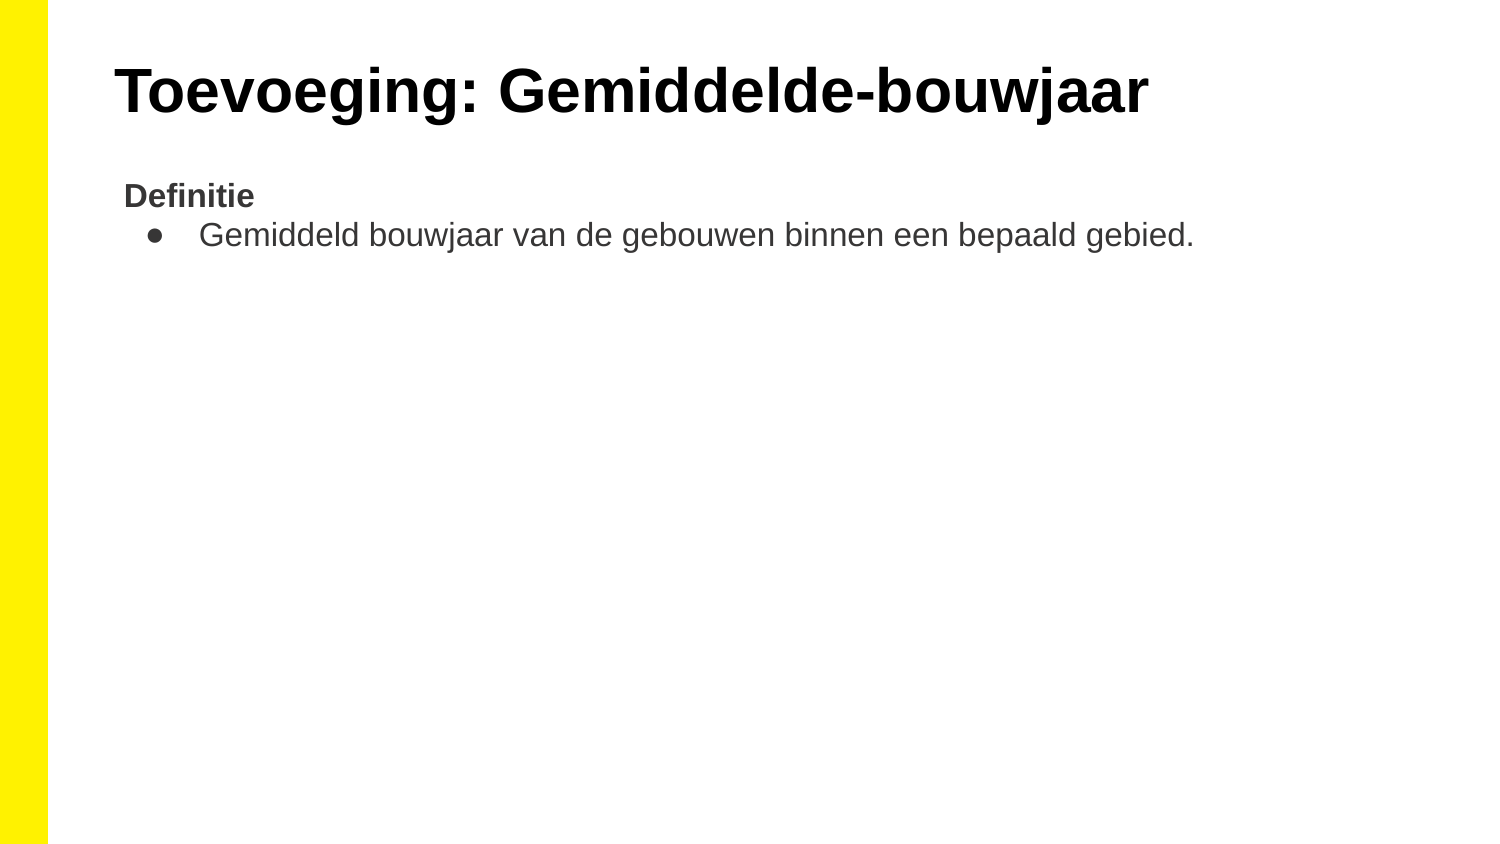

Toevoeging: Gemiddelde-bouwjaar
Definitie
Gemiddeld bouwjaar van de gebouwen binnen een bepaald gebied.